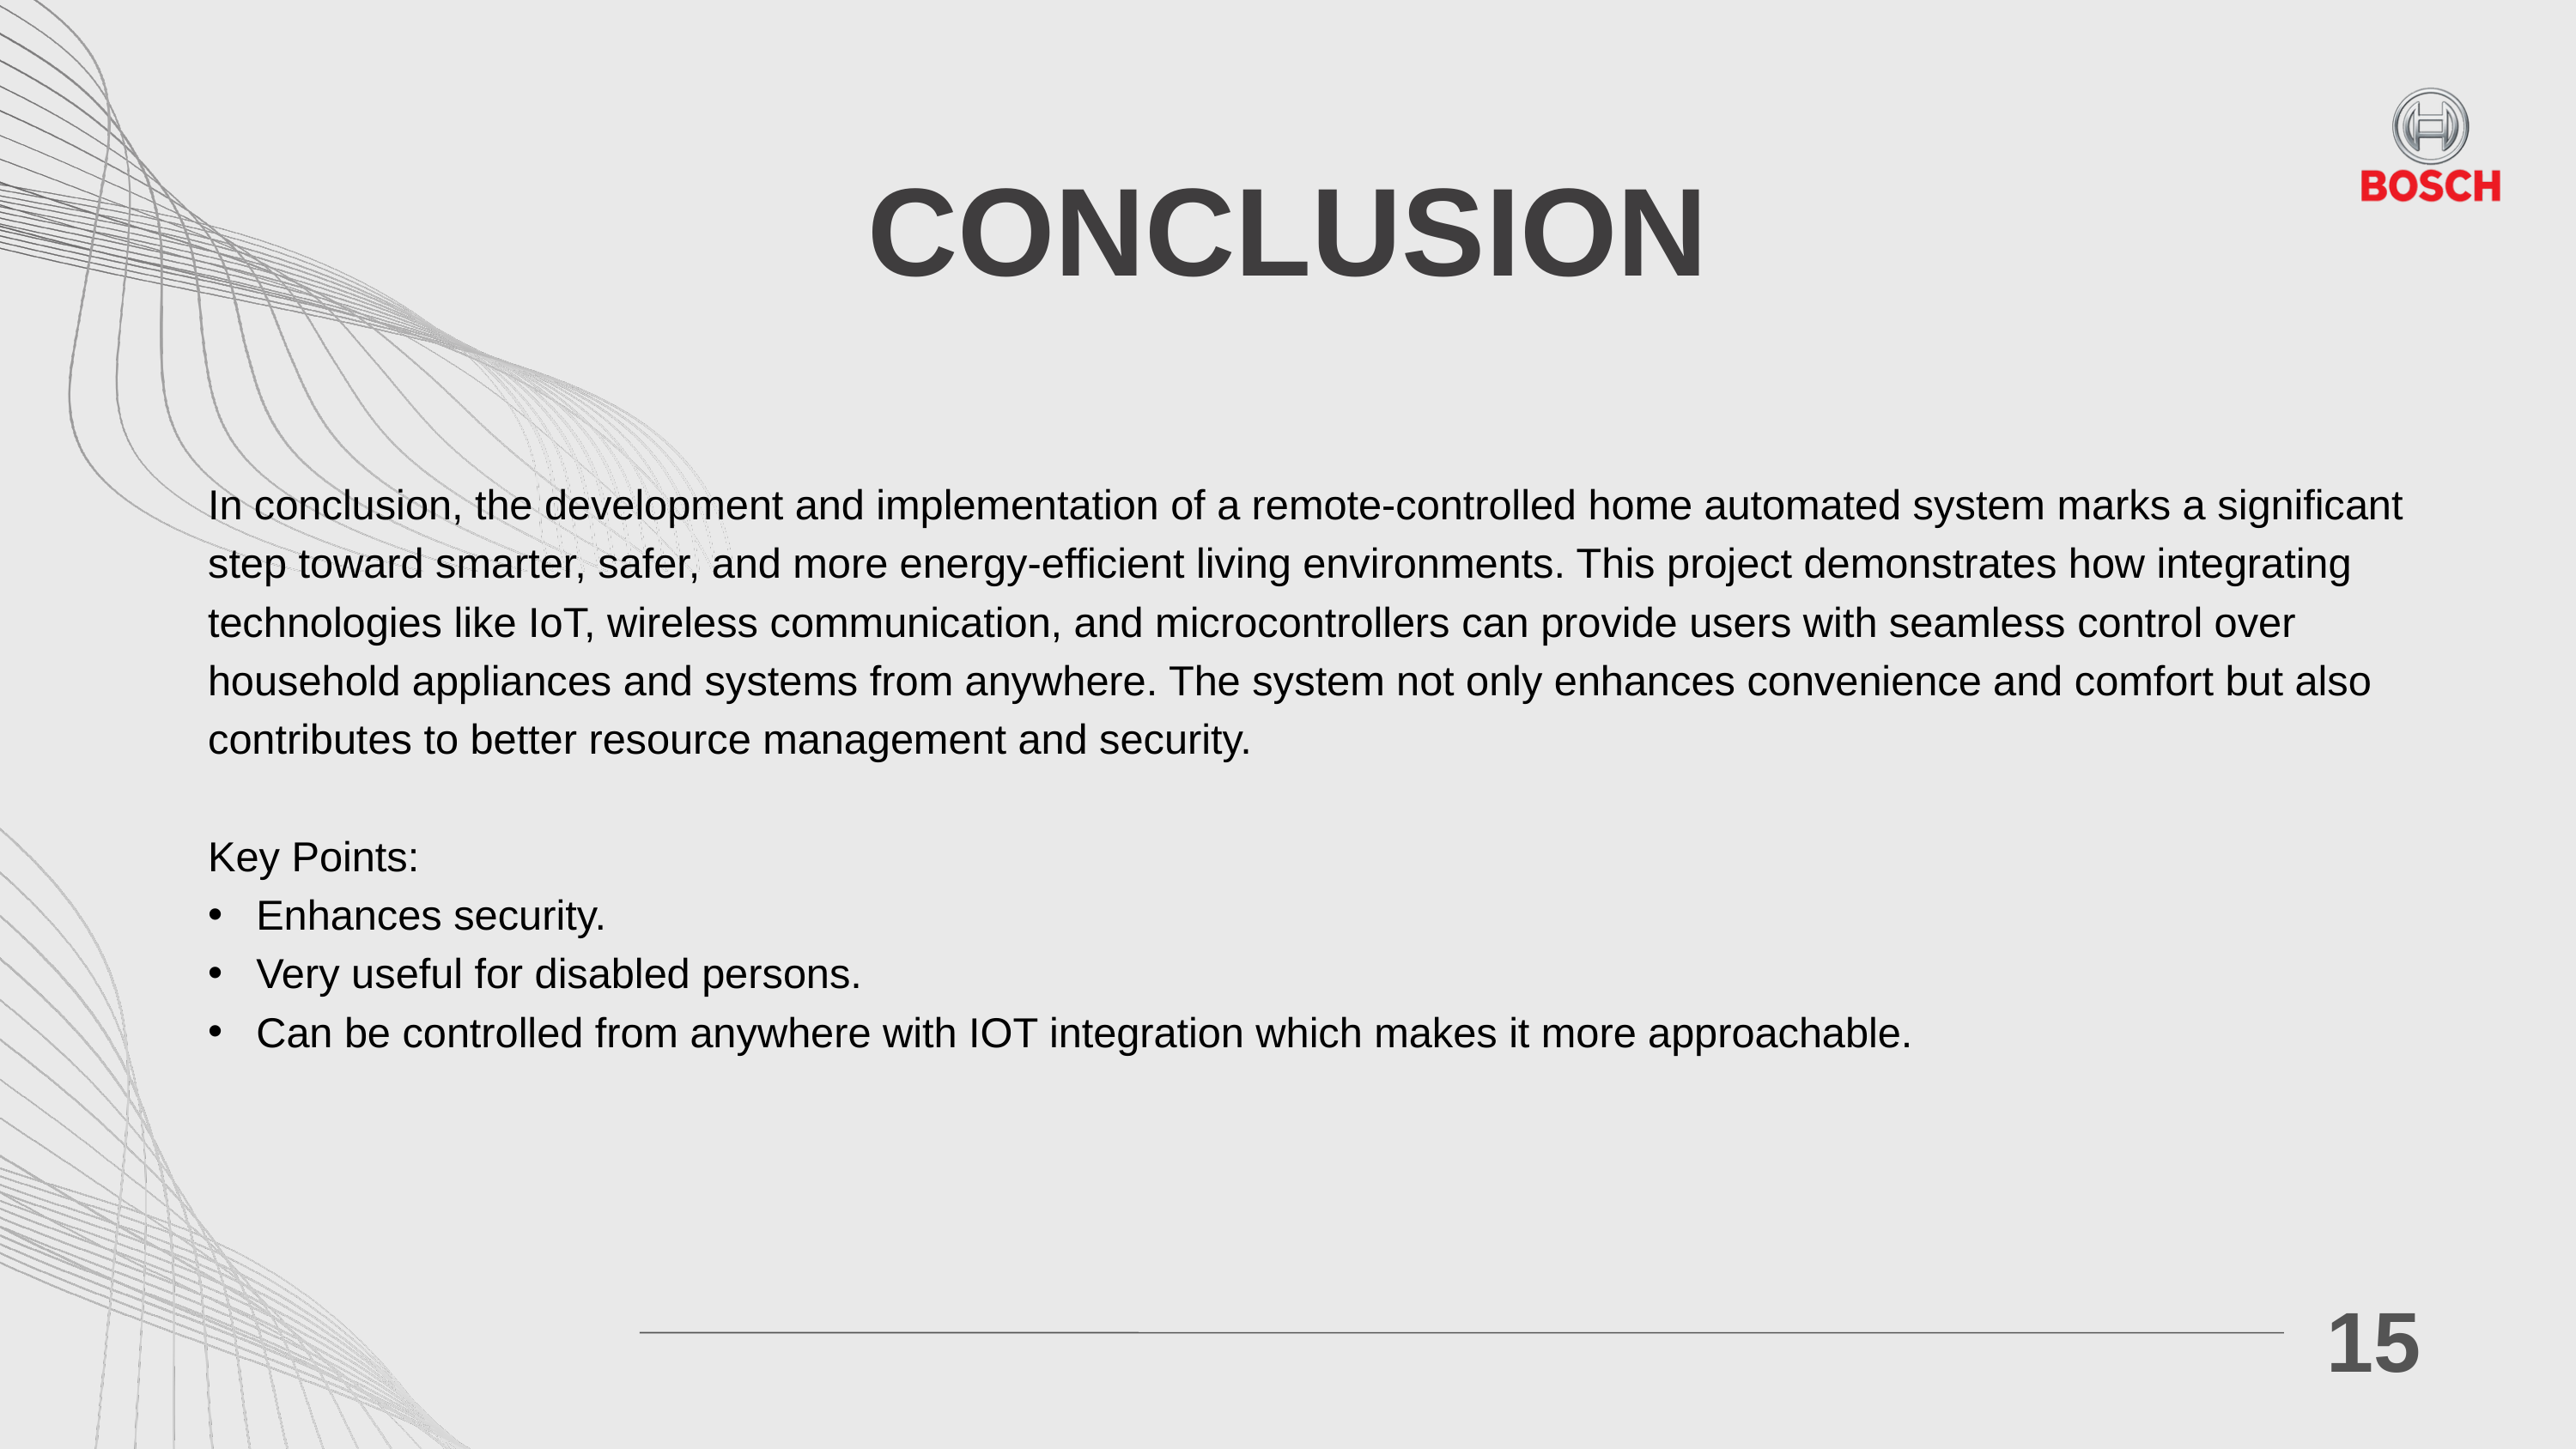

CONCLUSION
In conclusion, the development and implementation of a remote-controlled home automated system marks a significant step toward smarter, safer, and more energy-efficient living environments. This project demonstrates how integrating technologies like IoT, wireless communication, and microcontrollers can provide users with seamless control over household appliances and systems from anywhere. The system not only enhances convenience and comfort but also contributes to better resource management and security.

Key Points:
Enhances security.
Very useful for disabled persons.
Can be controlled from anywhere with IOT integration which makes it more approachable.

15